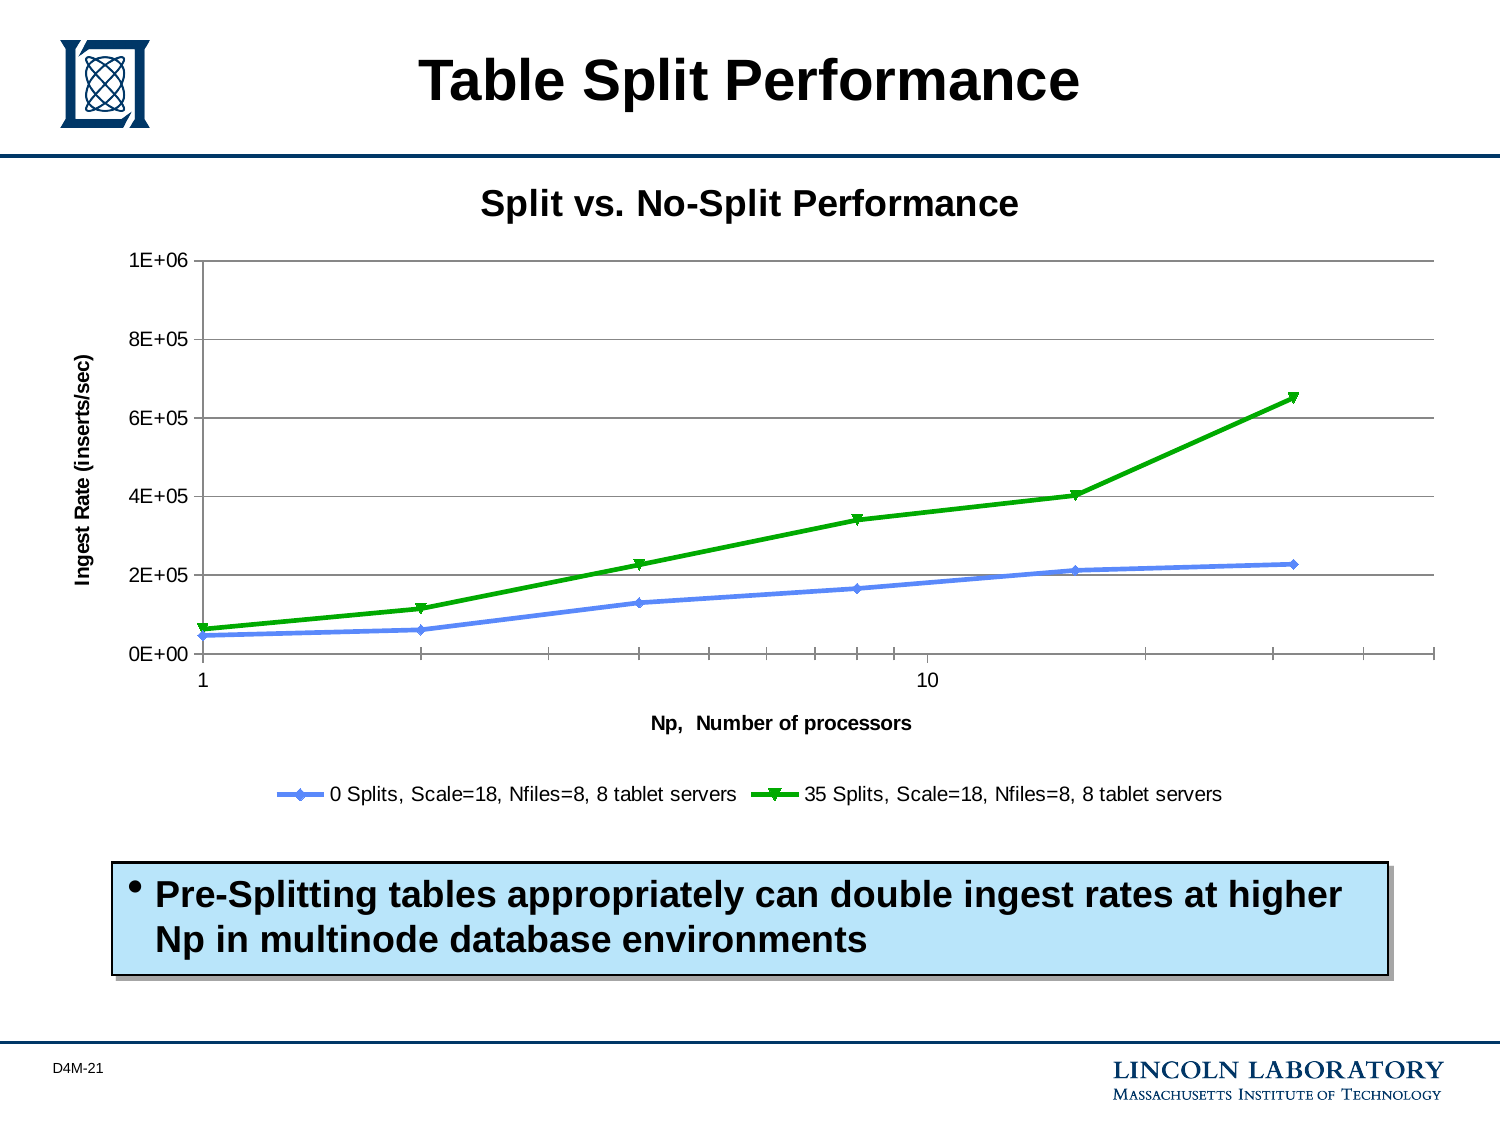

# Table Split Performance

### Chart: Split vs. No-Split Performance

| Category | 0 Splits, Scale=18, Nfiles=8, 8 tablet servers | 35 Splits, Scale=18, Nfiles=8, 8 tablet servers |
|---|---|---|
Pre-Splitting tables appropriately can double ingest rates at higher Np in multinode database environments